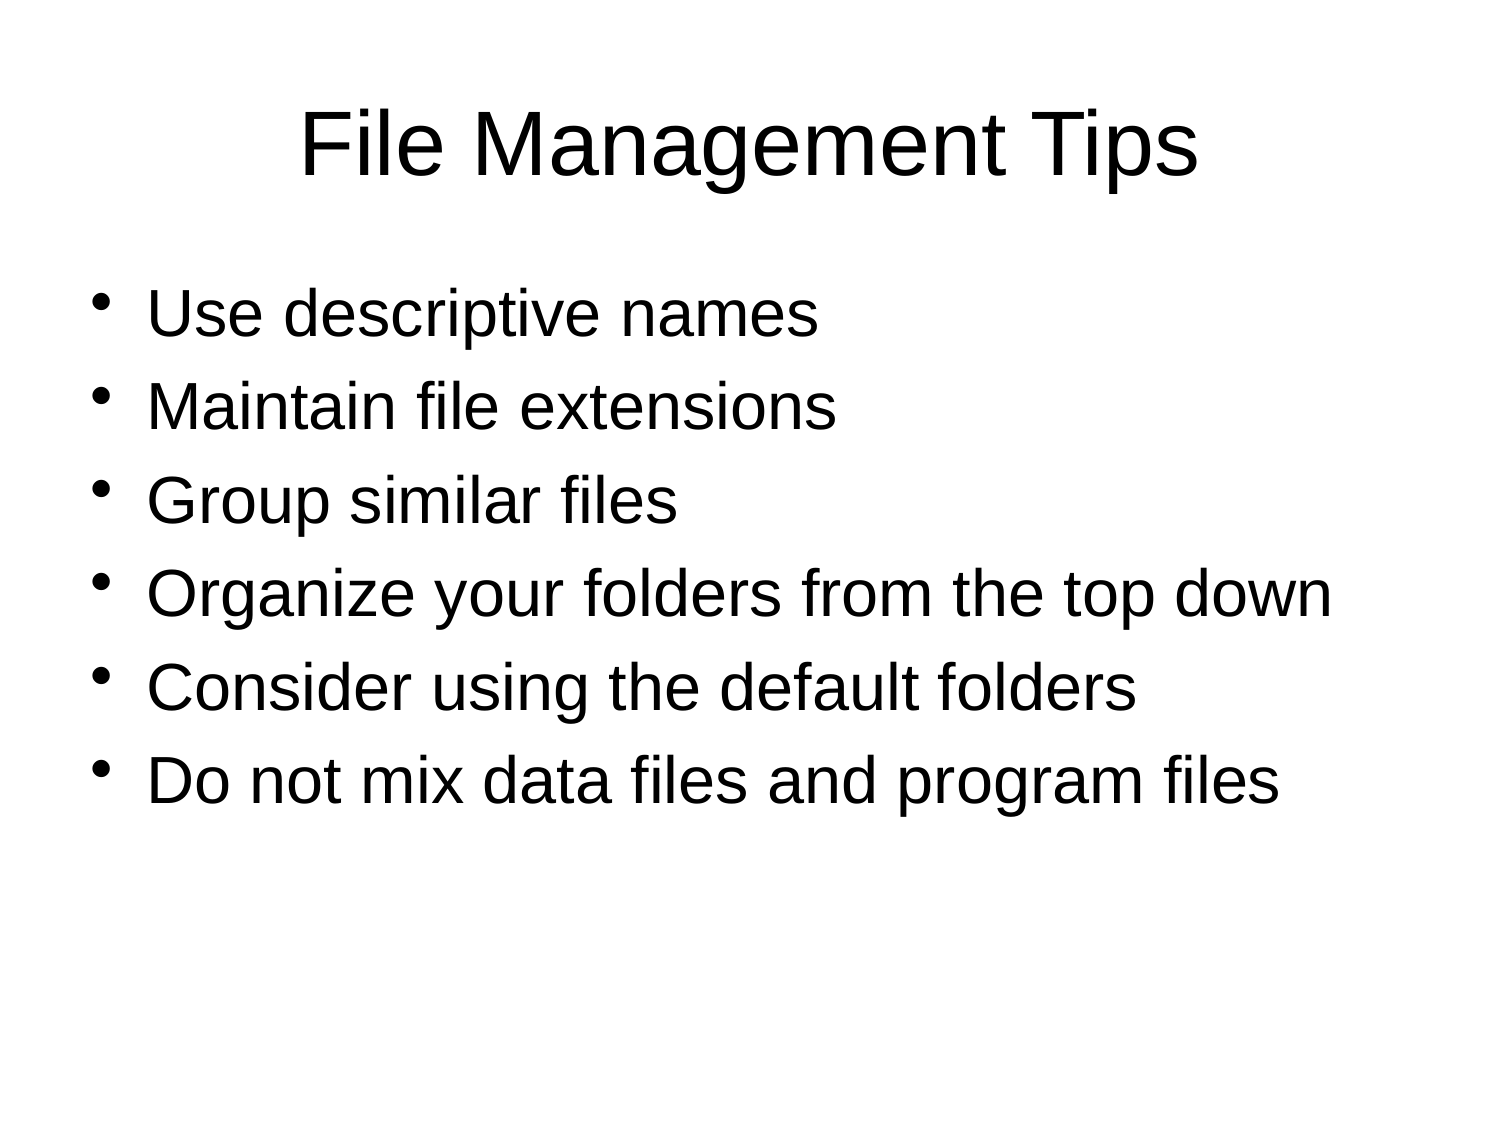

File Management Tips
Use descriptive names
Maintain file extensions
Group similar files
Organize your folders from the top down
Consider using the default folders
Do not mix data files and program files
Chapter 4: Operating Systems and File Management
34